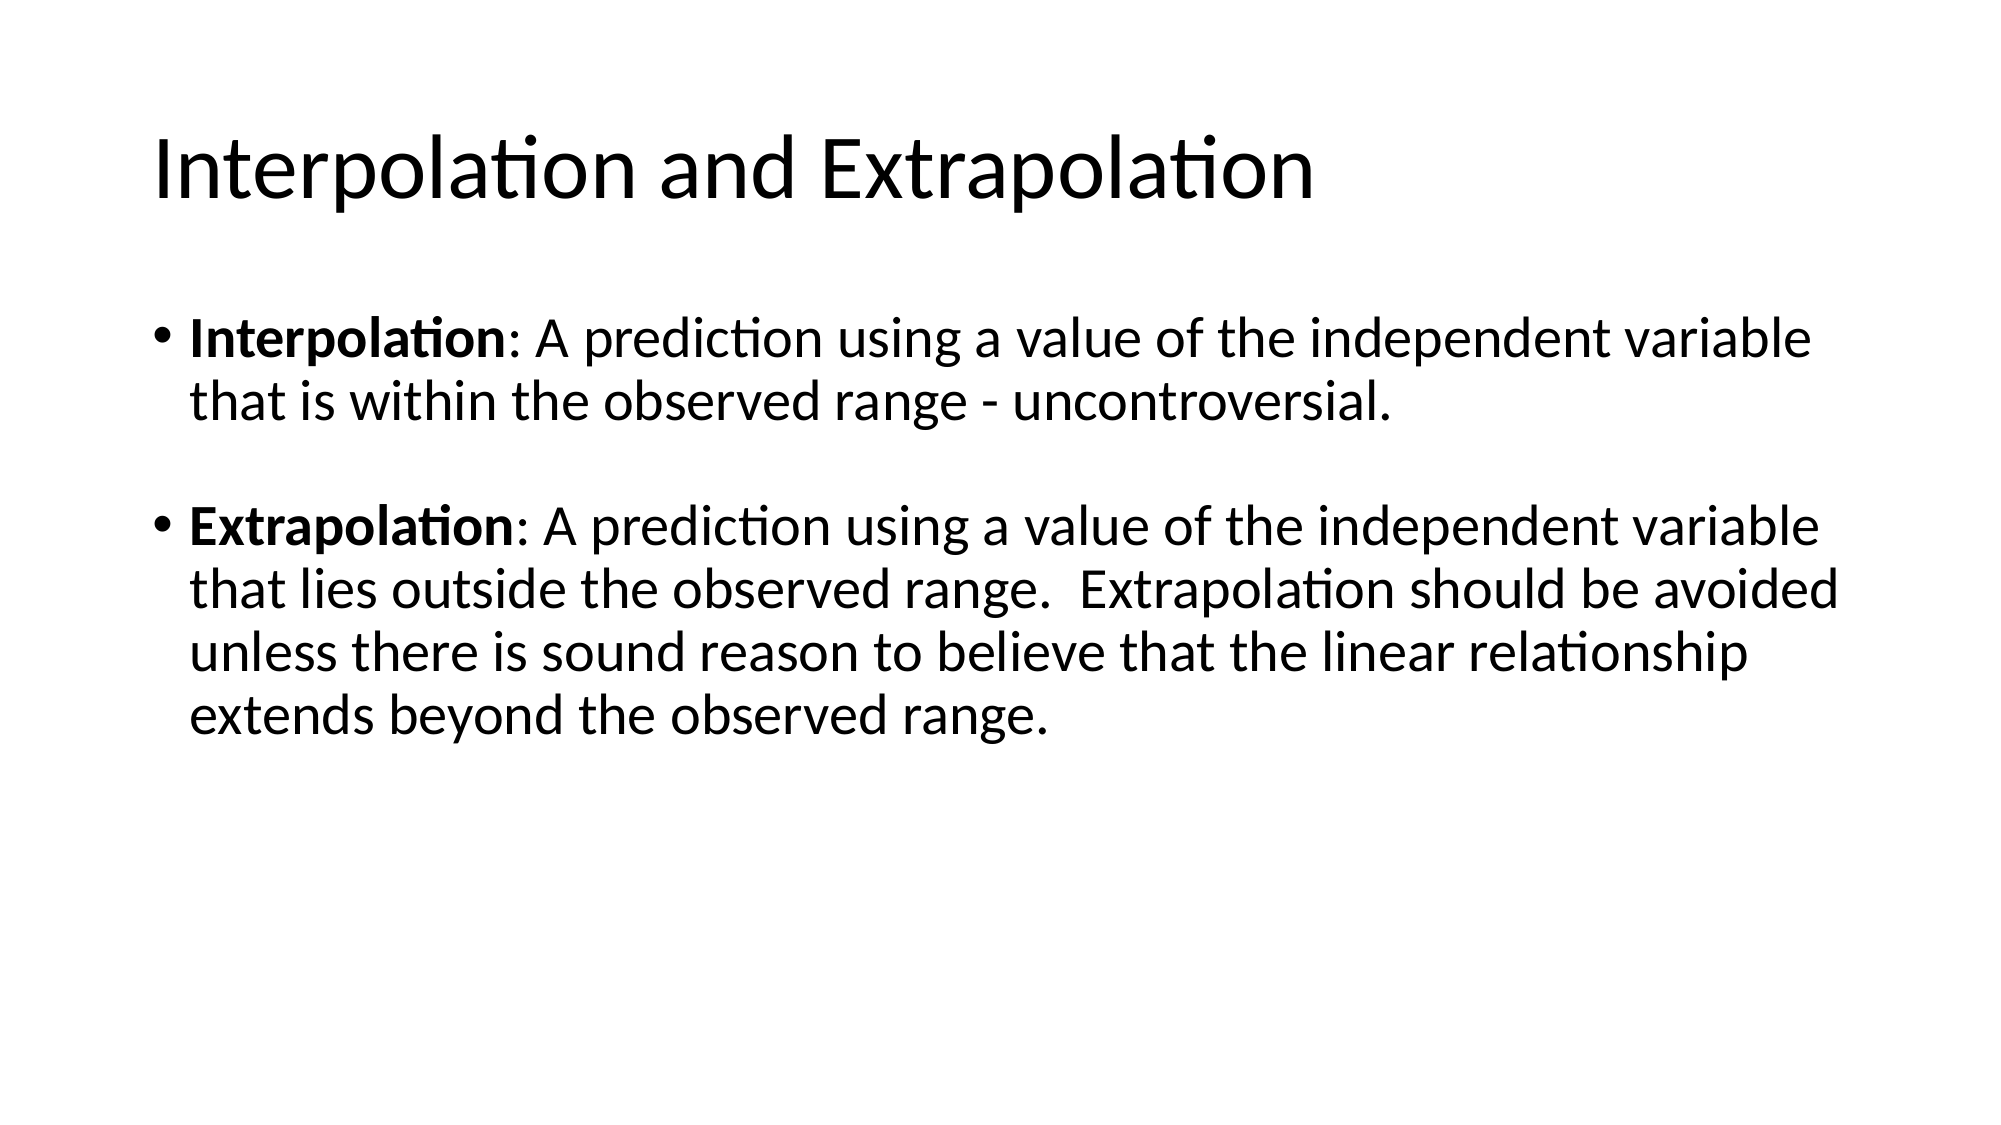

# Interpolation and Extrapolation
Interpolation: A prediction using a value of the independent variable that is within the observed range - uncontroversial.
Extrapolation: A prediction using a value of the independent variable that lies outside the observed range.  Extrapolation should be avoided unless there is sound reason to believe that the linear relationship extends beyond the observed range.